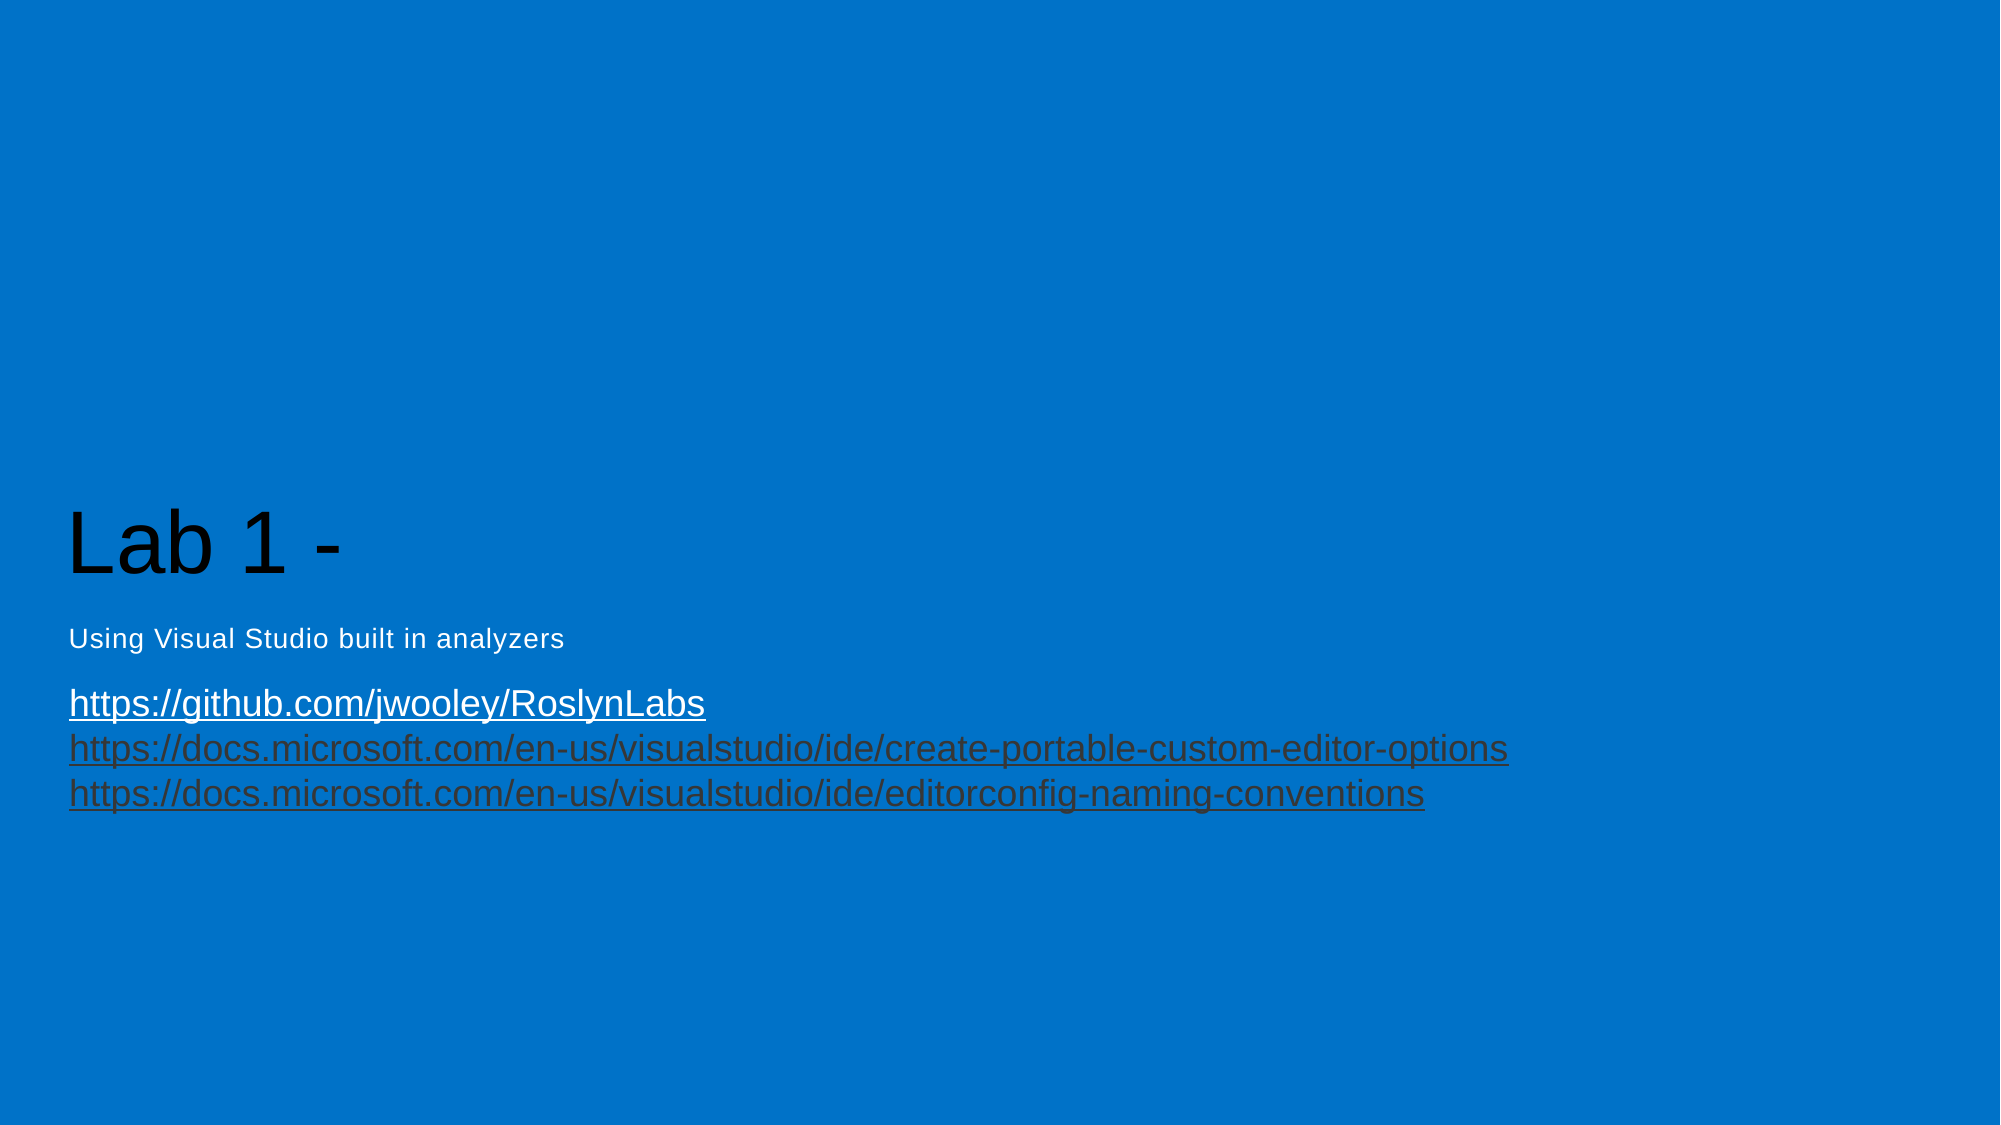

# Lab 1 -
Using Visual Studio built in analyzers
https://github.com/jwooley/RoslynLabs
https://docs.microsoft.com/en-us/visualstudio/ide/create-portable-custom-editor-options
https://docs.microsoft.com/en-us/visualstudio/ide/editorconfig-naming-conventions